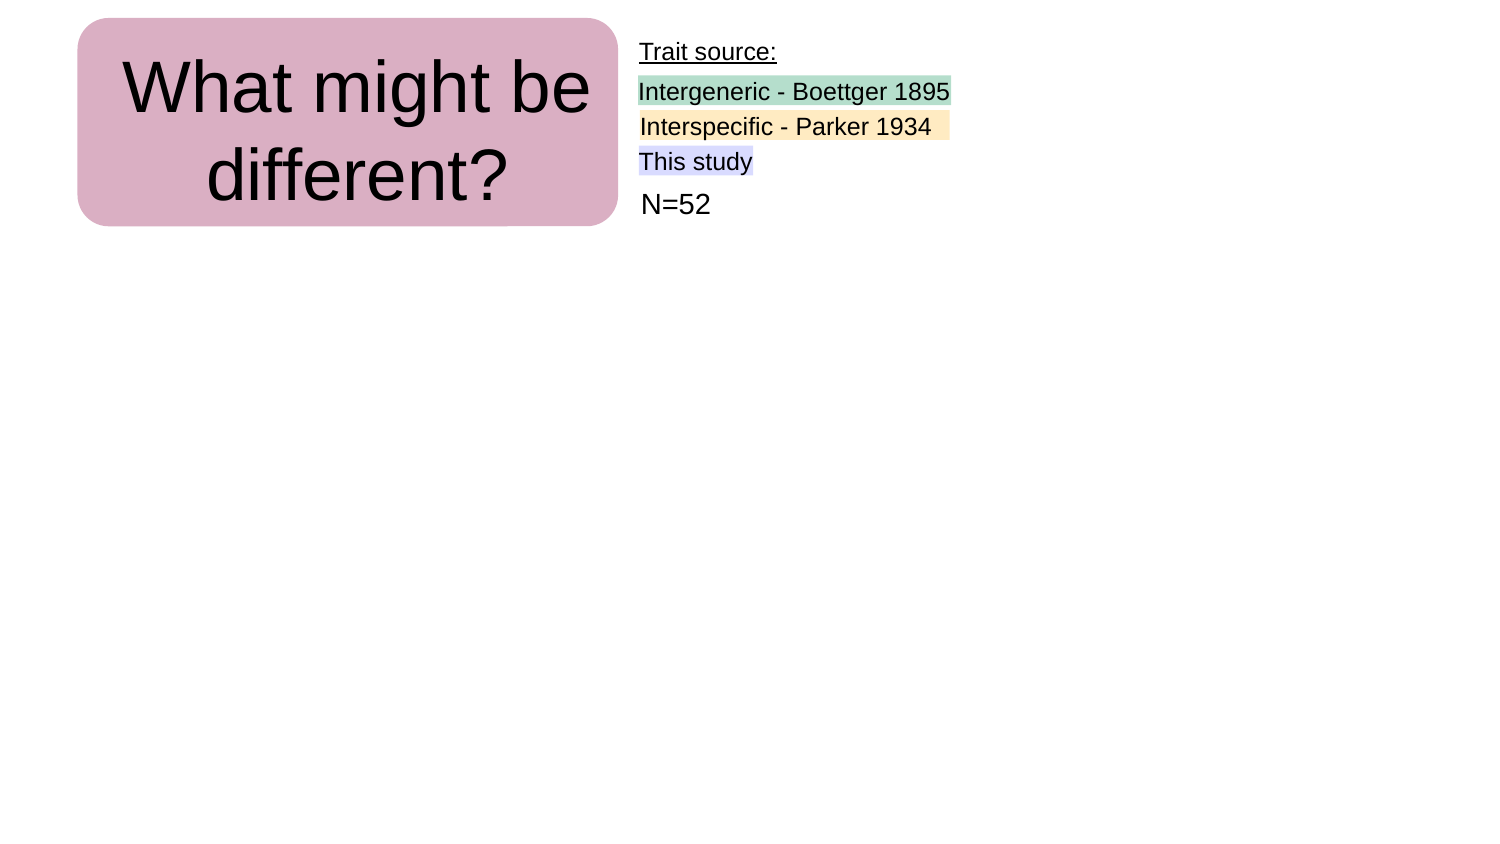

Trait source:
What might be different?
Intergeneric - Boettger 1895
Interspecific - Parker 1934
This study
N=52